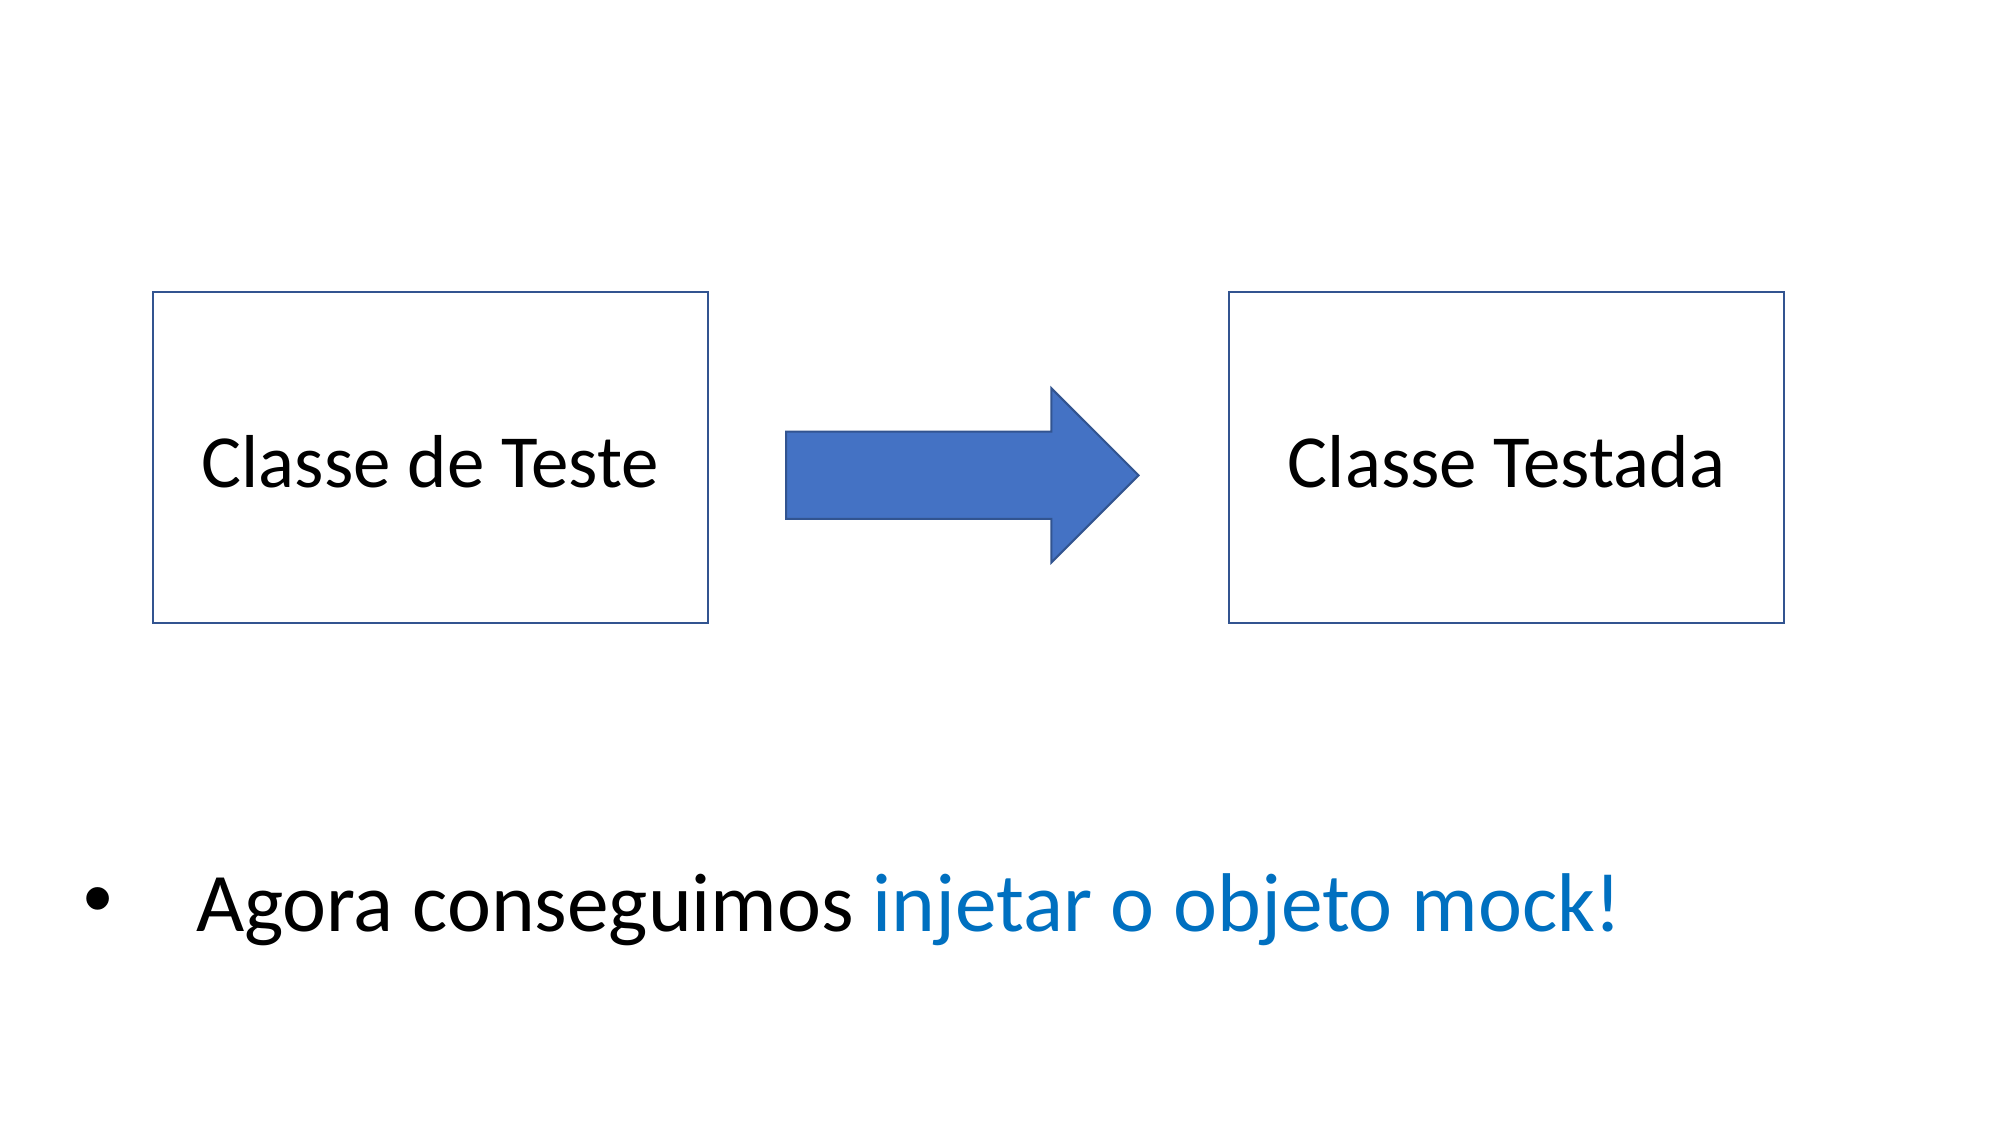

Classe de Teste
Classe Testada

 Agora conseguimos injetar o objeto mock!